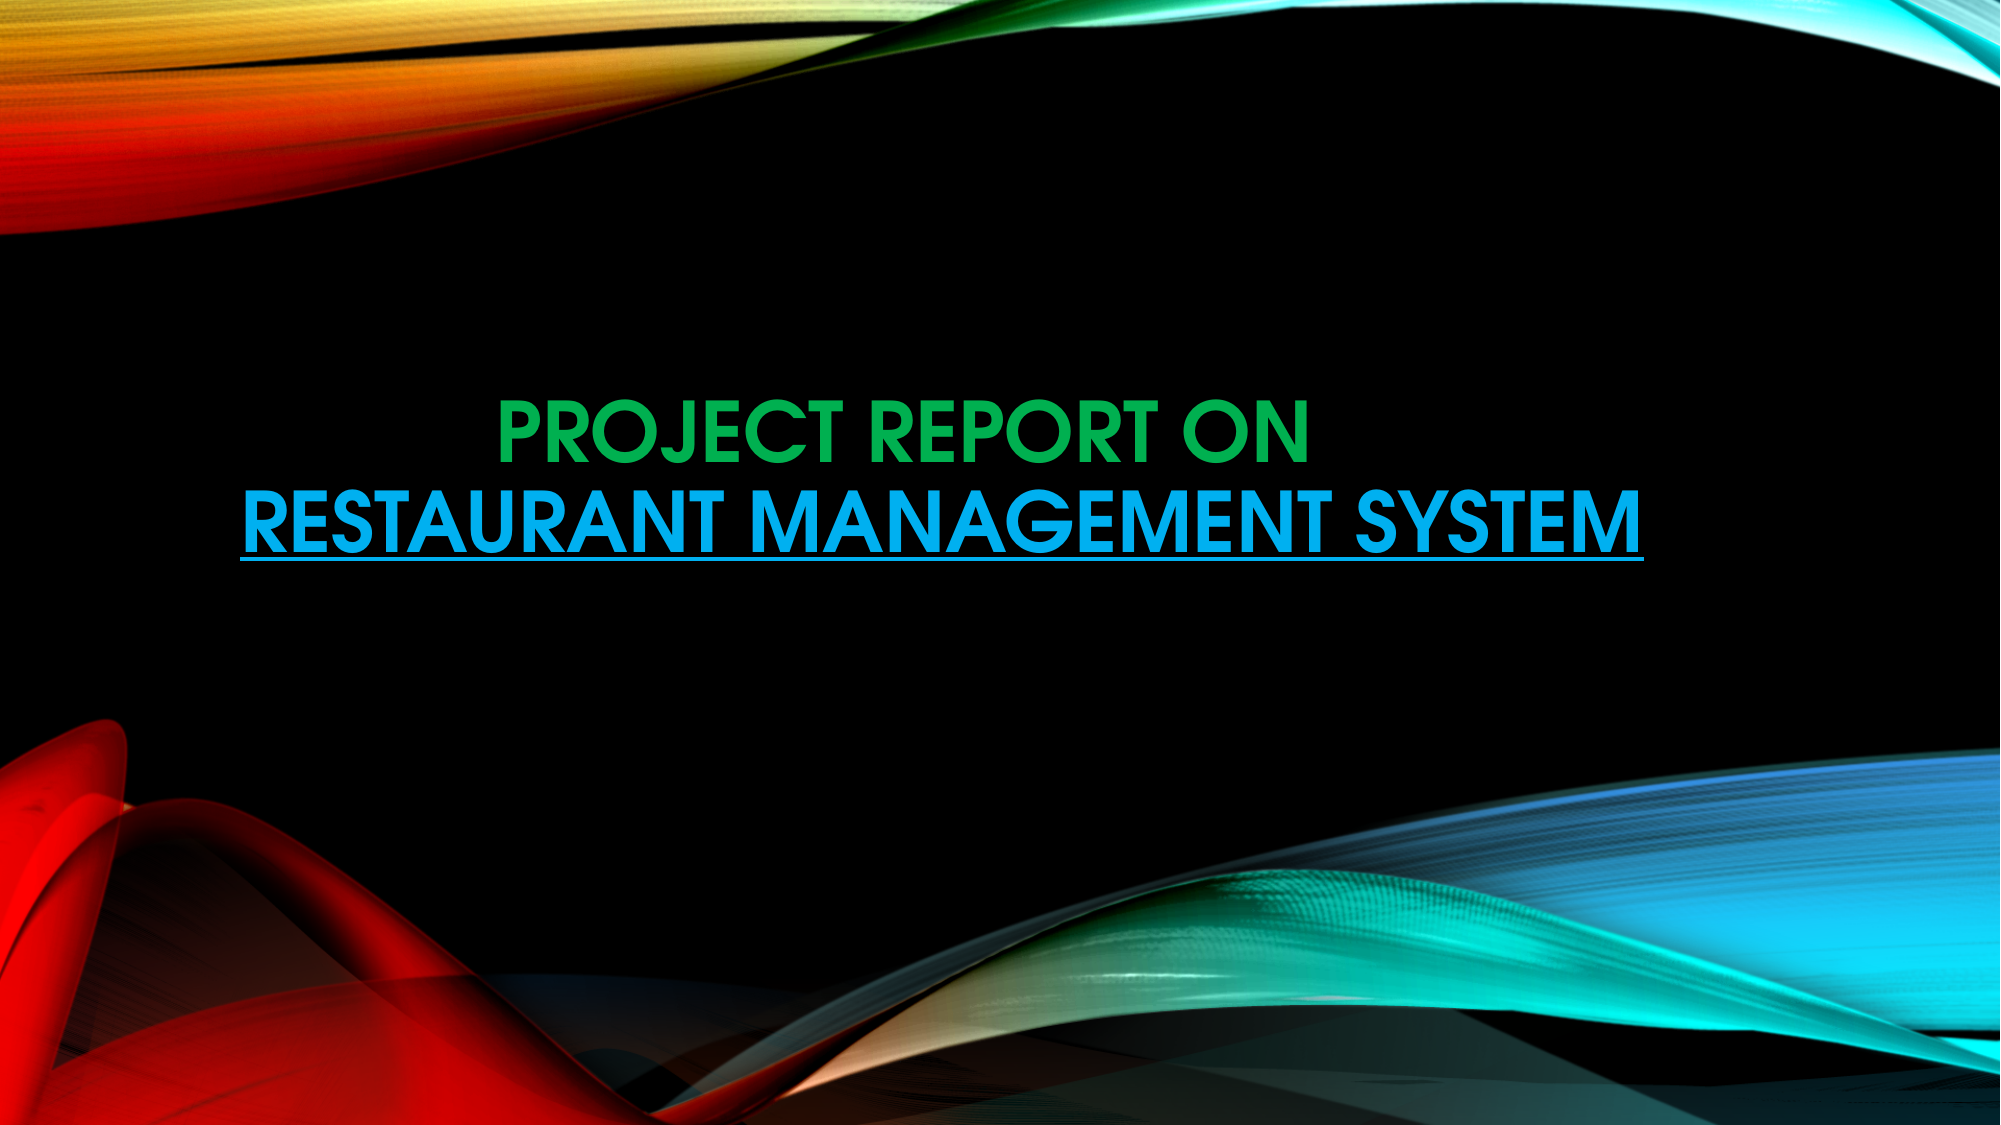

# PROJECT REPORT ON RESTAURANT MANAGEMENT SYSTEM